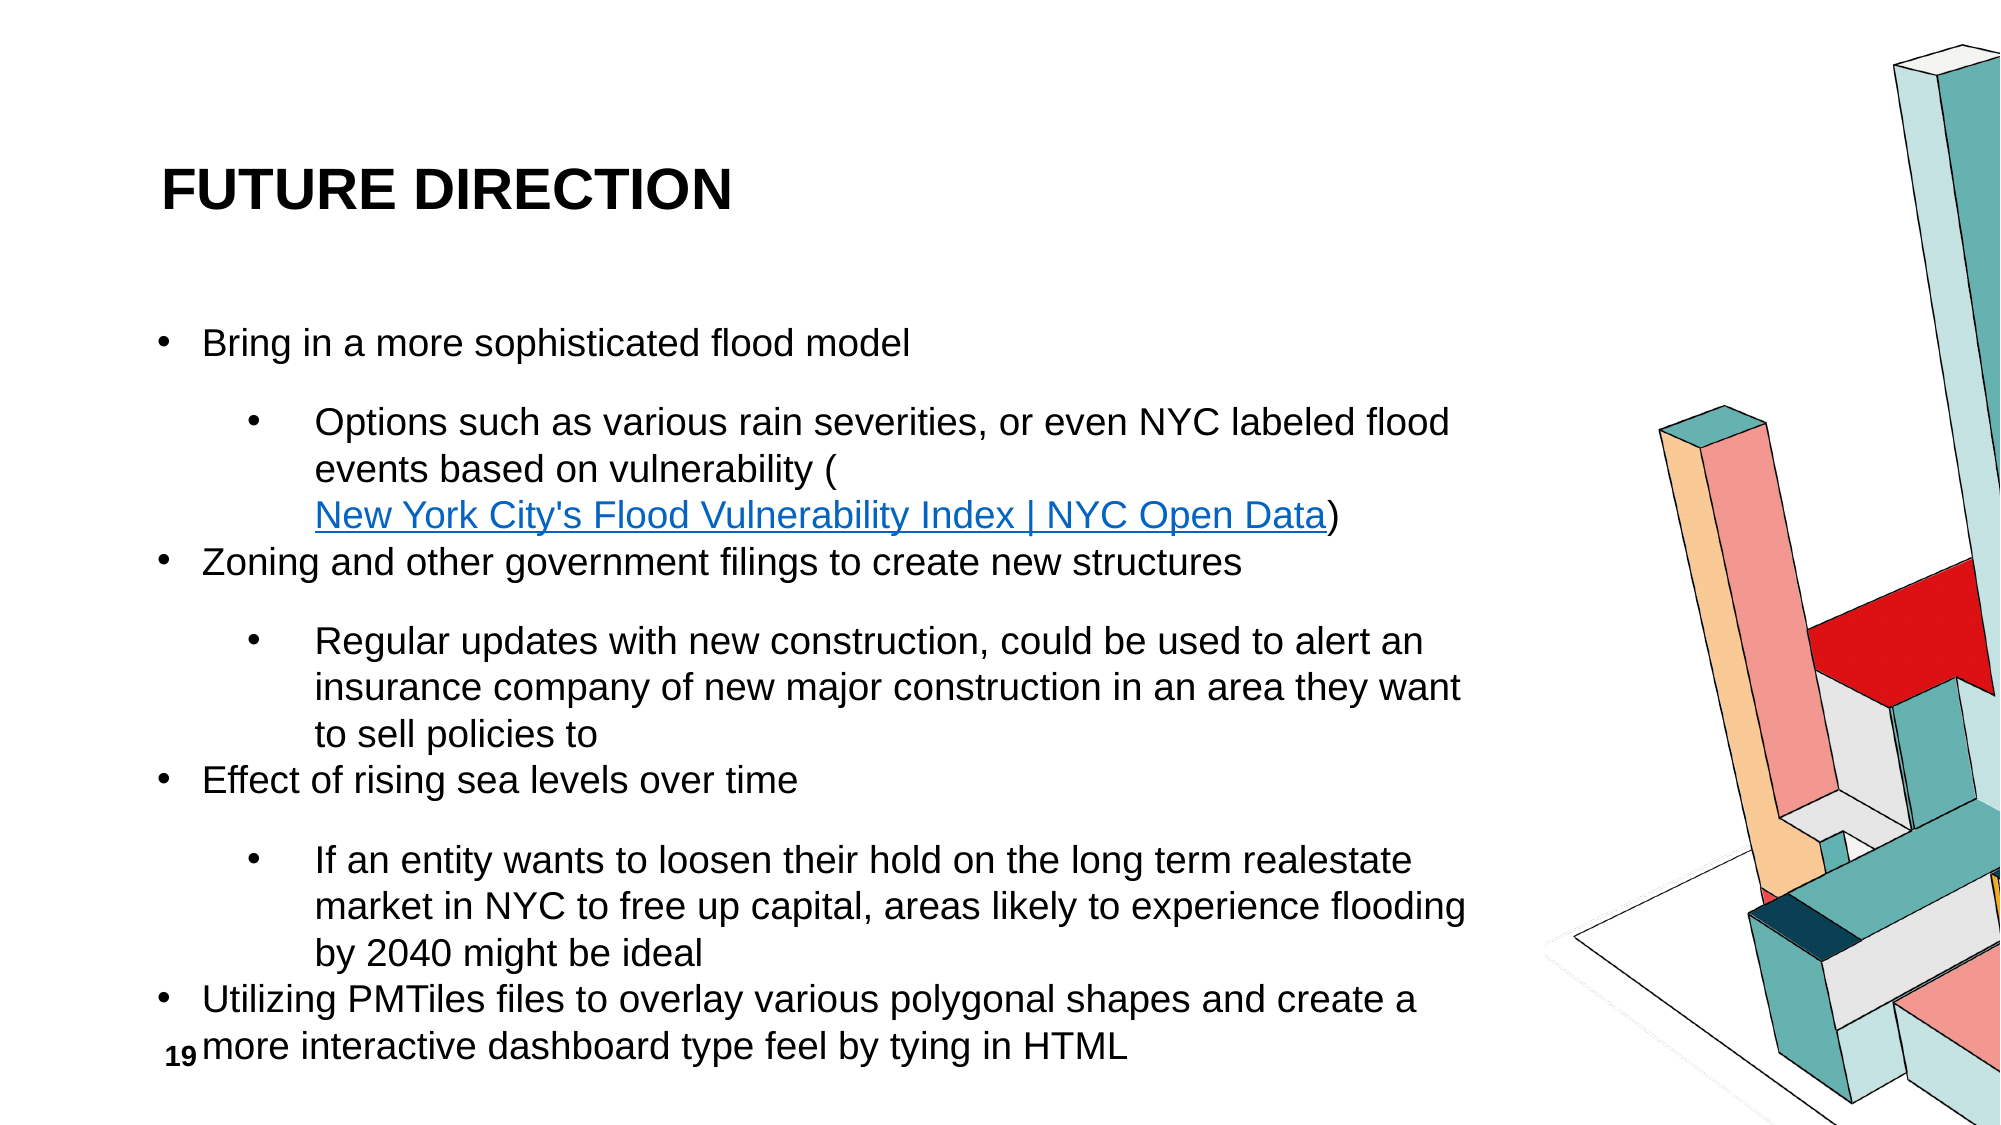

# Future Direction
Bring in a more sophisticated flood model
Options such as various rain severities, or even NYC labeled flood events based on vulnerability (New York City's Flood Vulnerability Index | NYC Open Data)
Zoning and other government filings to create new structures
Regular updates with new construction, could be used to alert an insurance company of new major construction in an area they want to sell policies to
Effect of rising sea levels over time
If an entity wants to loosen their hold on the long term realestate market in NYC to free up capital, areas likely to experience flooding by 2040 might be ideal
Utilizing PMTiles files to overlay various polygonal shapes and create a more interactive dashboard type feel by tying in HTML
19